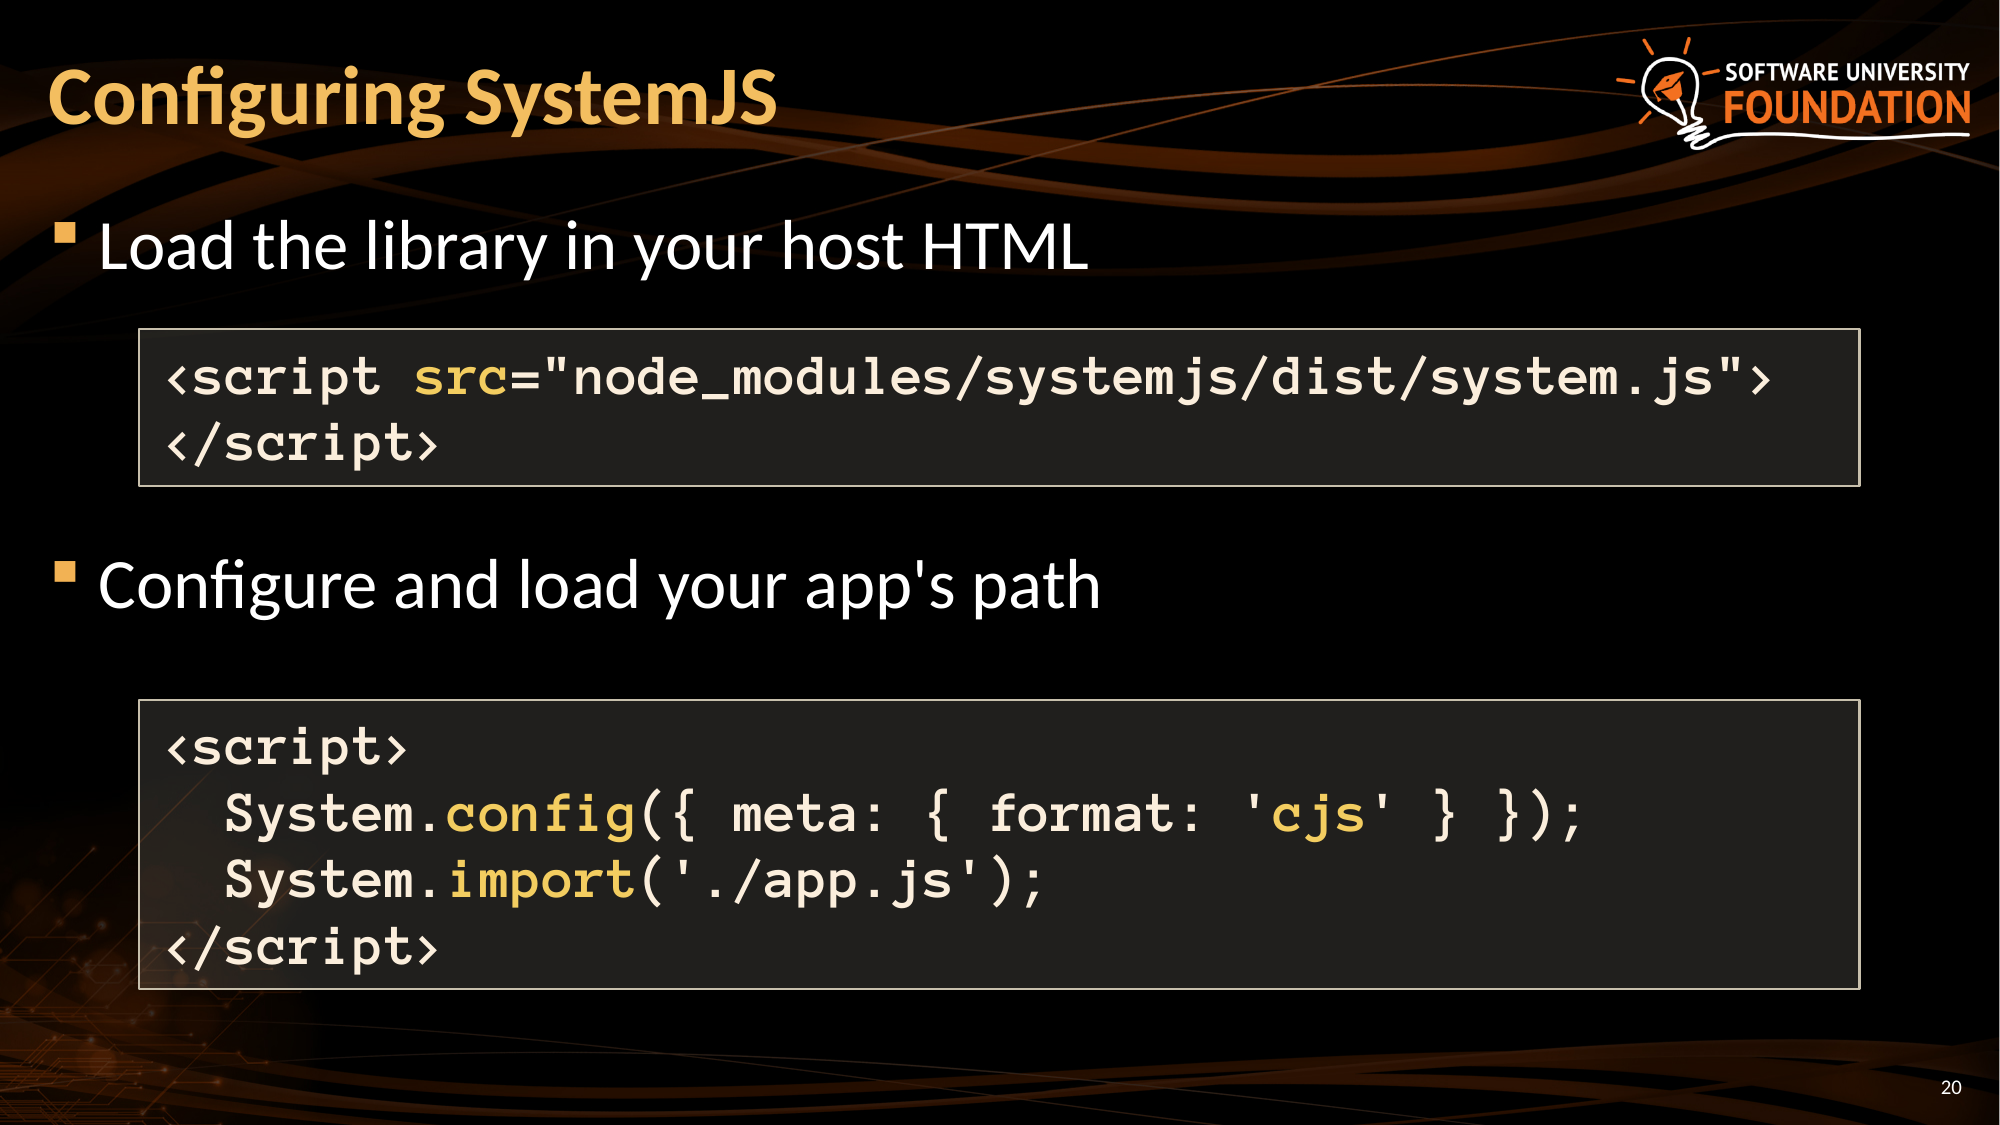

# Configuring SystemJS
Load the library in your host HTML
Configure and load your app's path
<script src="node_modules/systemjs/dist/system.js">
</script>
<script>
  System.config({ meta: { format: 'cjs' } });
  System.import('./app.js');
</script>
20